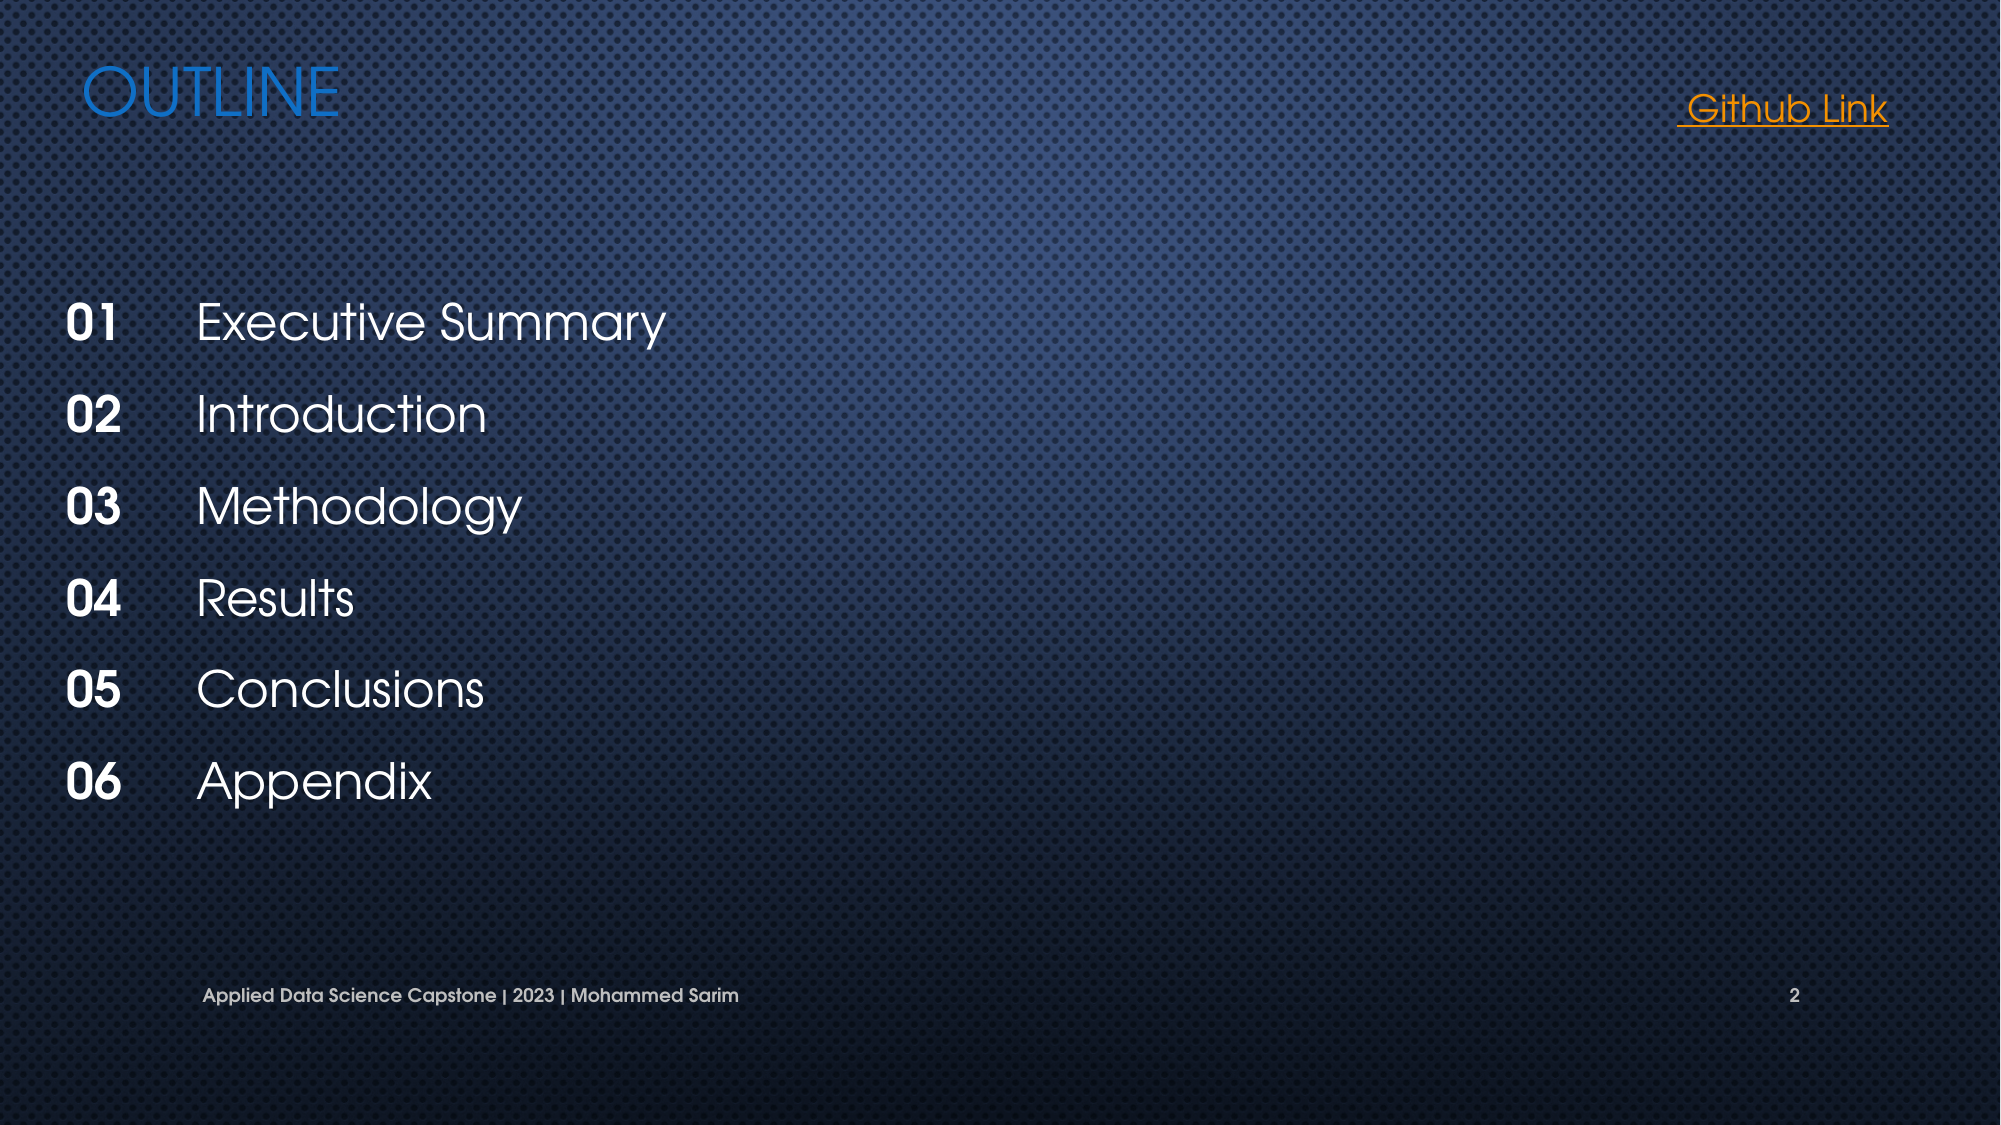

# OUTLINE
 Github Link
01
Executive Summary
02
Introduction
03
Methodology
04
Results
05
Conclusions
06
Appendix
Applied Data Science Capstone | 2023 | Mohammed Sarim
2